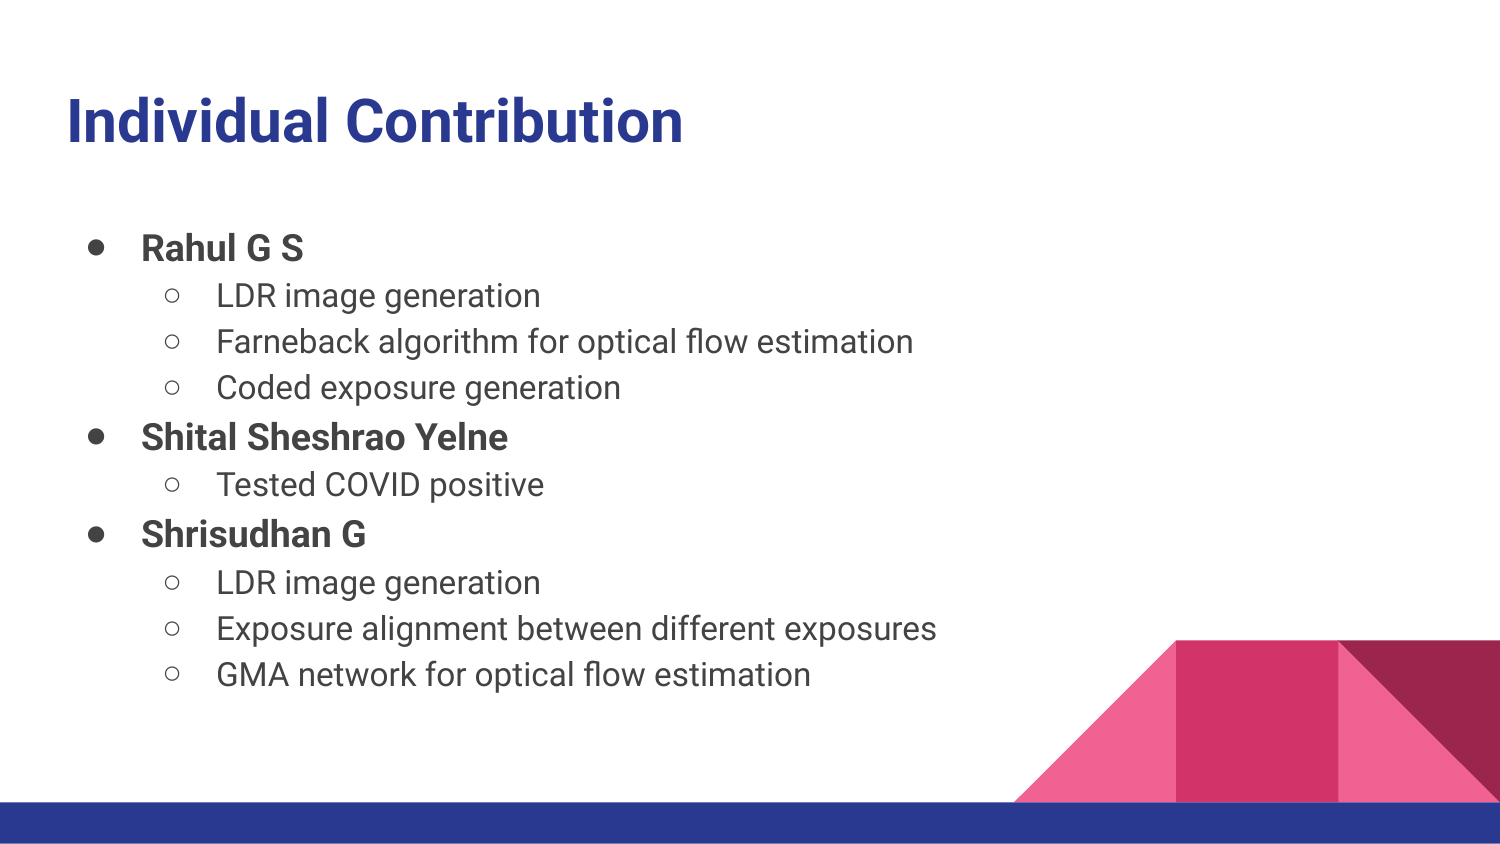

# Individual Contribution
Rahul G S
LDR image generation
Farneback algorithm for optical flow estimation
Coded exposure generation
Shital Sheshrao Yelne
Tested COVID positive
Shrisudhan G
LDR image generation
Exposure alignment between different exposures
GMA network for optical flow estimation